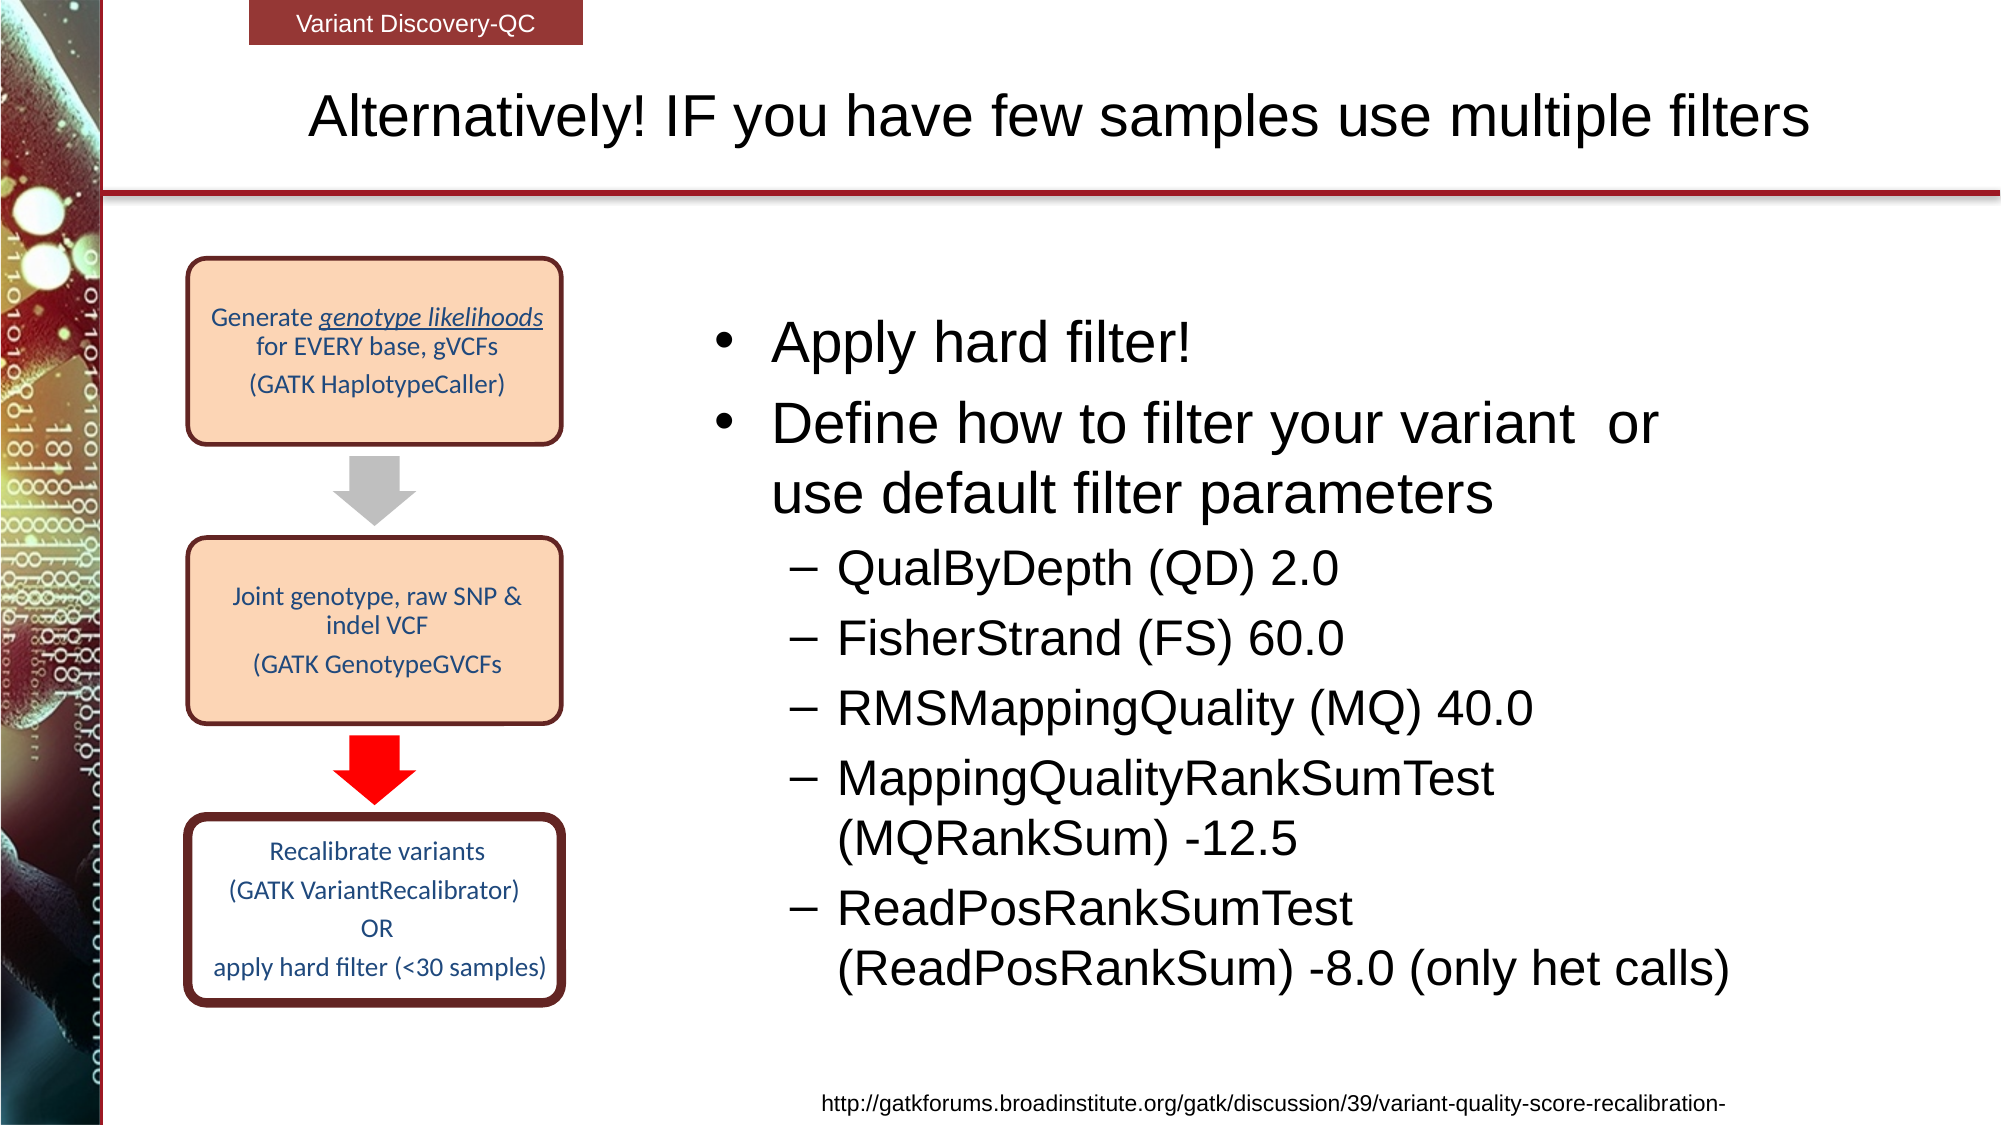

Variant Discovery-QC
# Alternatively! IF you have few samples use multiple filters
Generate genotype likelihoods for EVERY base, gVCFs
(GATK HaplotypeCaller)

Joint genotype, raw SNP & indel VCF
(GATK GenotypeGVCFs

Recalibrate variants
(GATK VariantRecalibrator)
OR
 apply hard filter (<30 samples)
Apply hard filter!
Define how to filter your variant  or use default filter parameters
QualByDepth (QD) 2.0
FisherStrand (FS) 60.0
RMSMappingQuality (MQ) 40.0
MappingQualityRankSumTest (MQRankSum) -12.5
ReadPosRankSumTest (ReadPosRankSum) -8.0 (only het calls)
http://gatkforums.broadinstitute.org/gatk/discussion/39/variant-quality-score-recalibration-vqsr